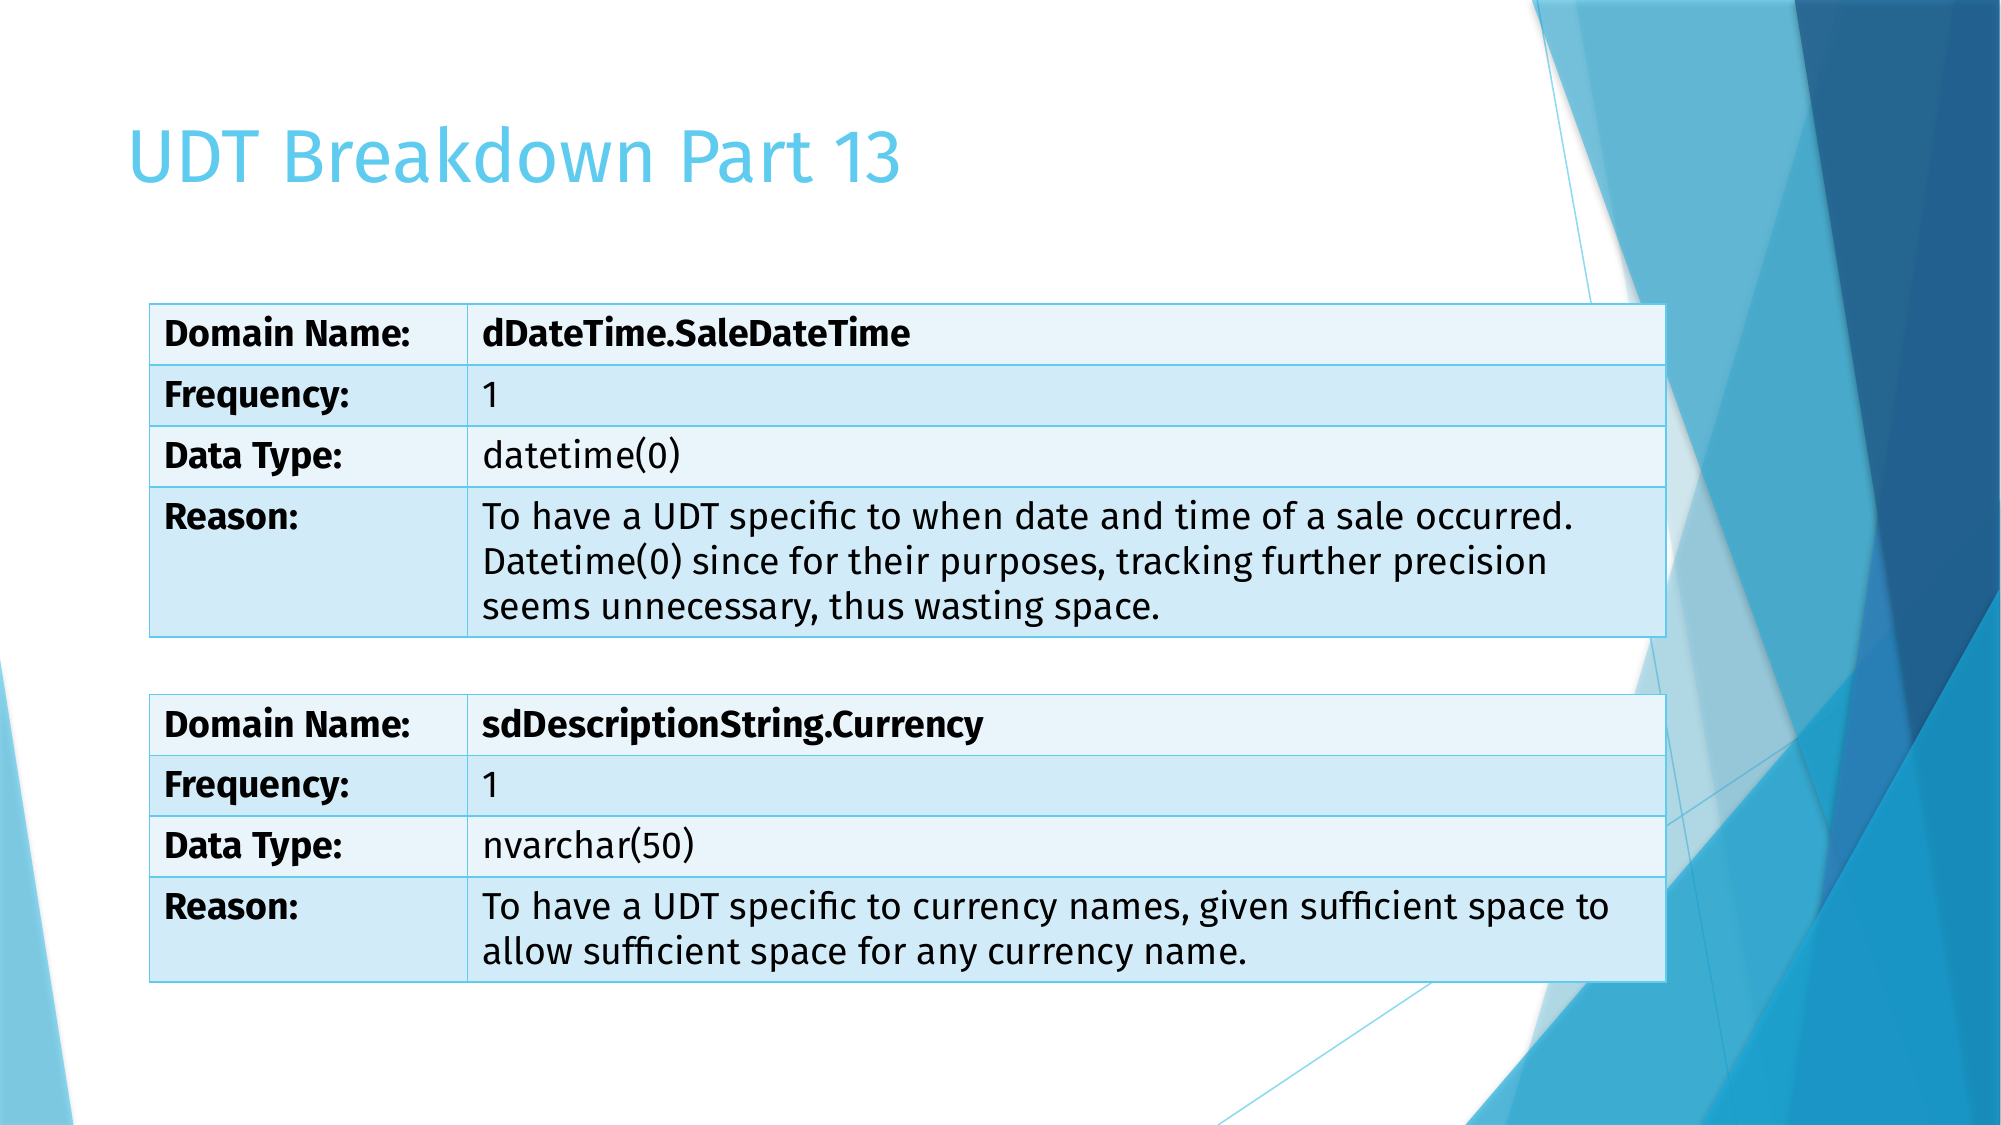

# UDT Breakdown Part 13
| Domain Name: | dDateTime.SaleDateTime |
| --- | --- |
| Frequency: | 1 |
| Data Type: | datetime(0) |
| Reason: | To have a UDT specific to when date and time of a sale occurred. Datetime(0) since for their purposes, tracking further precision seems unnecessary, thus wasting space. |
| Domain Name: | sdDescriptionString.Currency |
| --- | --- |
| Frequency: | 1 |
| Data Type: | nvarchar(50) |
| Reason: | To have a UDT specific to currency names, given sufficient space to allow sufficient space for any currency name. |